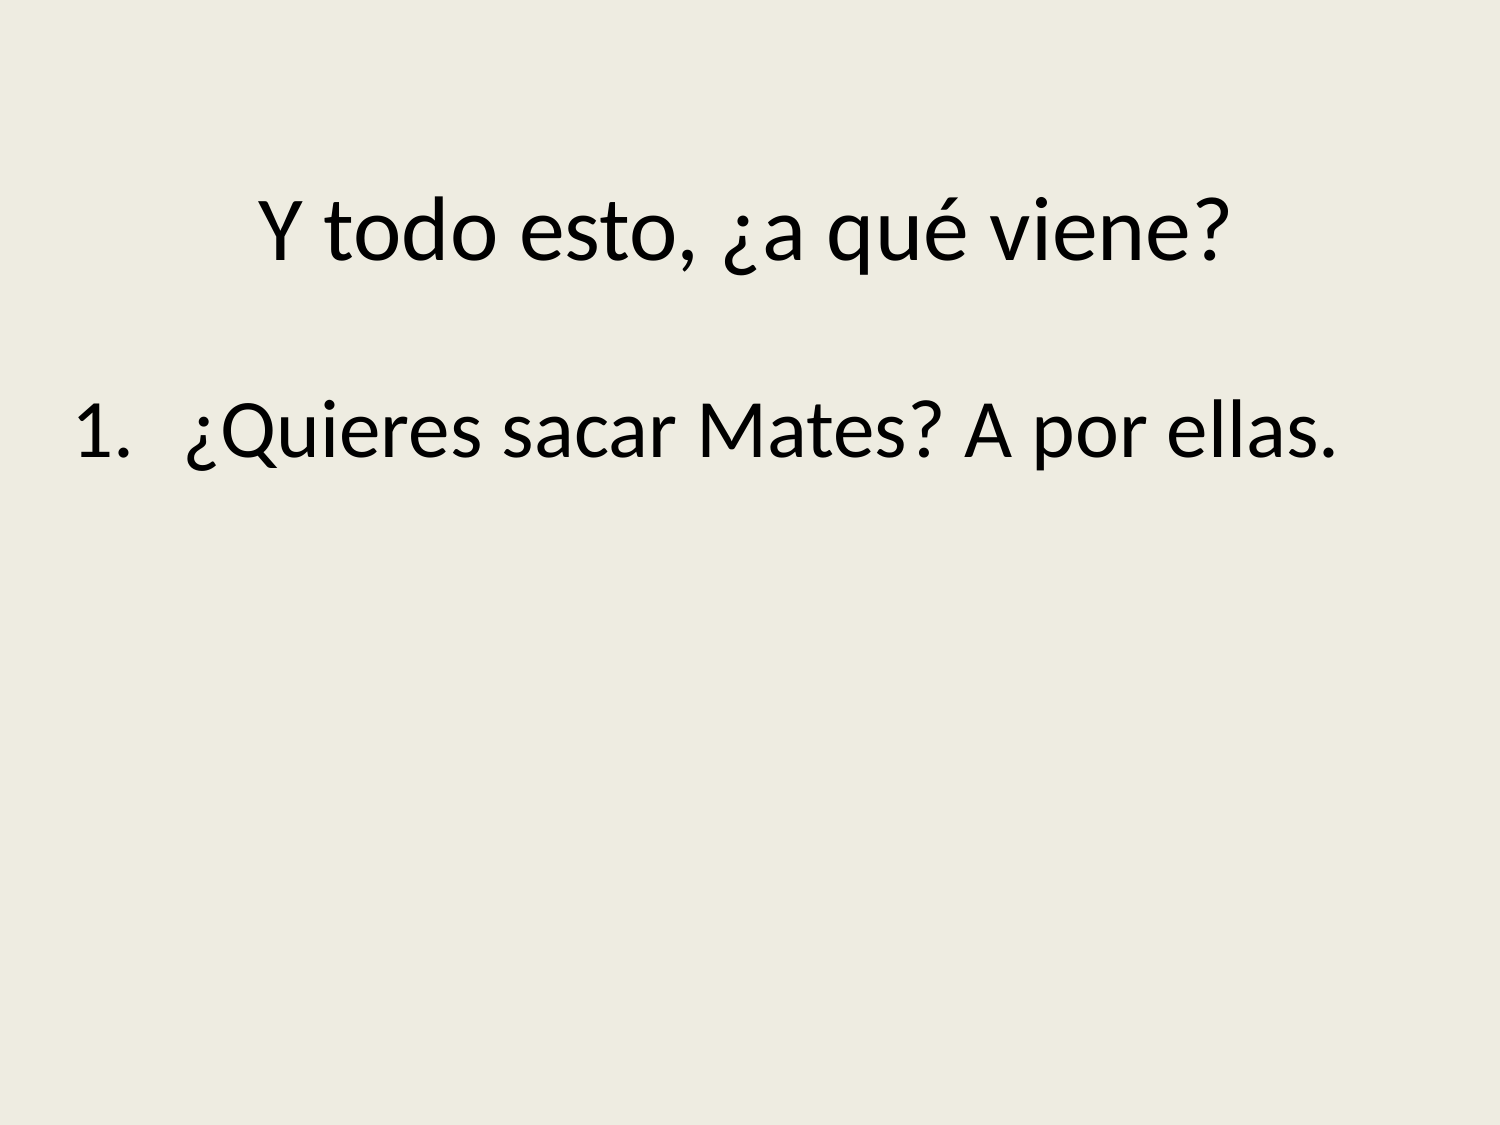

Y todo esto, ¿a qué viene?
¿Quieres sacar Mates? A por ellas.